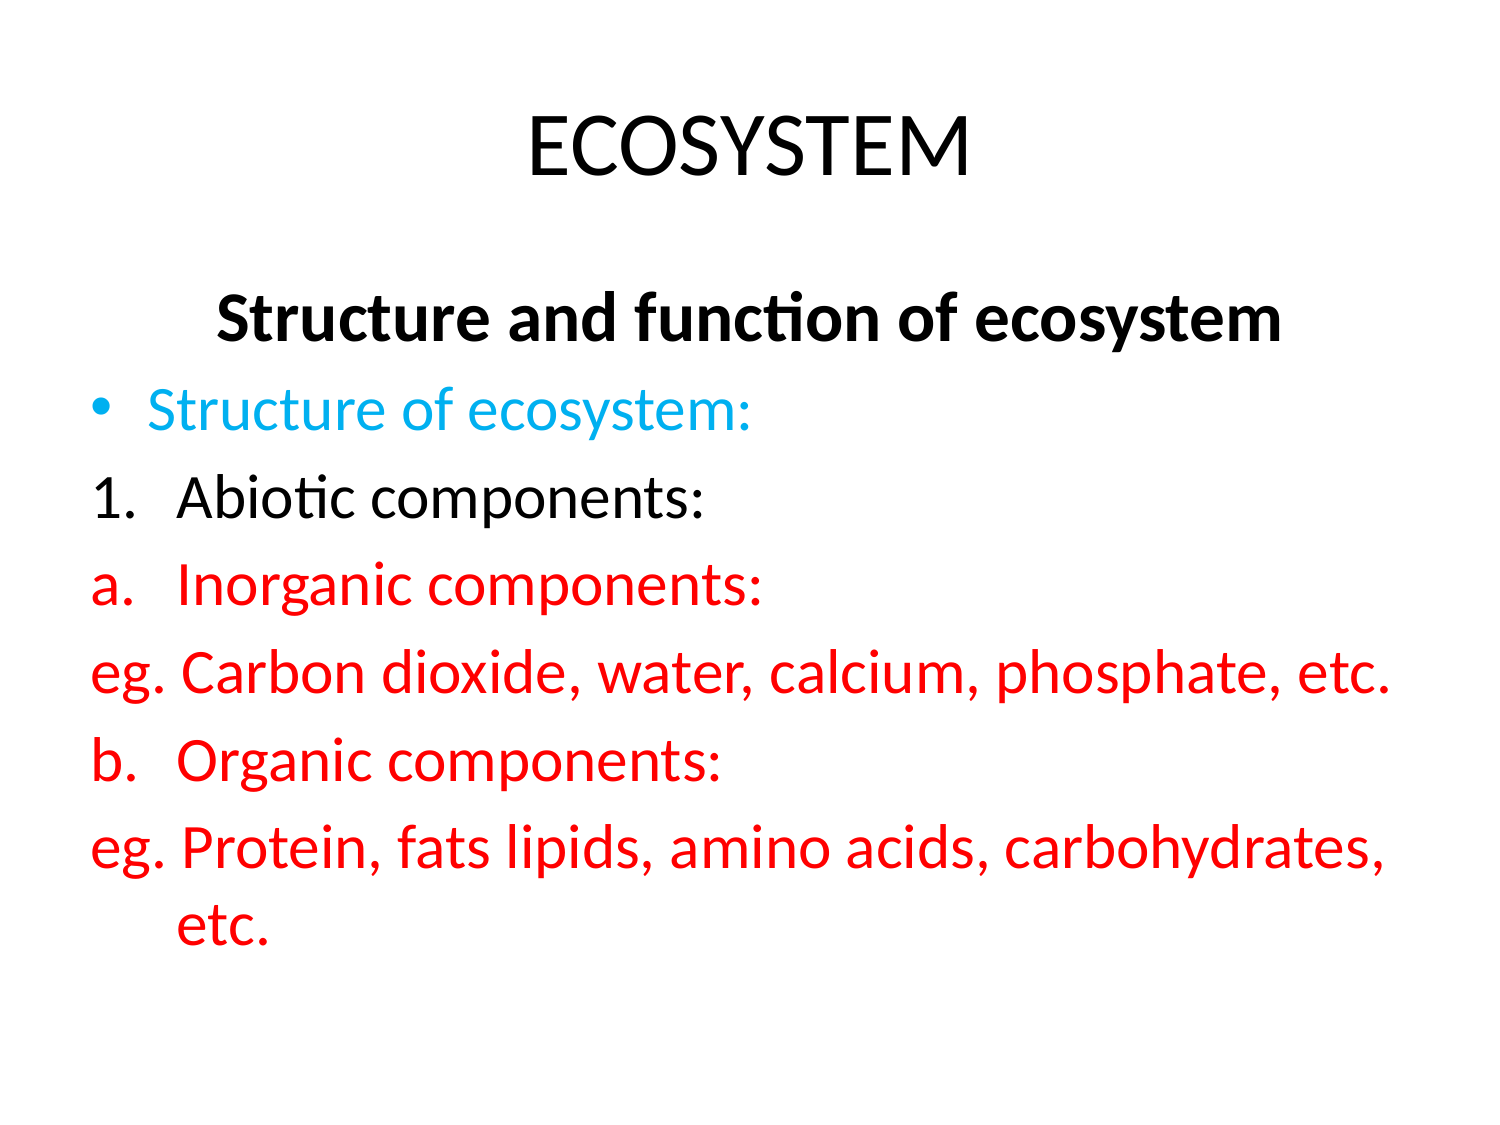

# ECOSYSTEM
Structure and function of ecosystem
Structure of ecosystem:
Abiotic components:
Inorganic components:
eg. Carbon dioxide, water, calcium, phosphate, etc.
Organic components:
eg. Protein, fats lipids, amino acids, carbohydrates, etc.